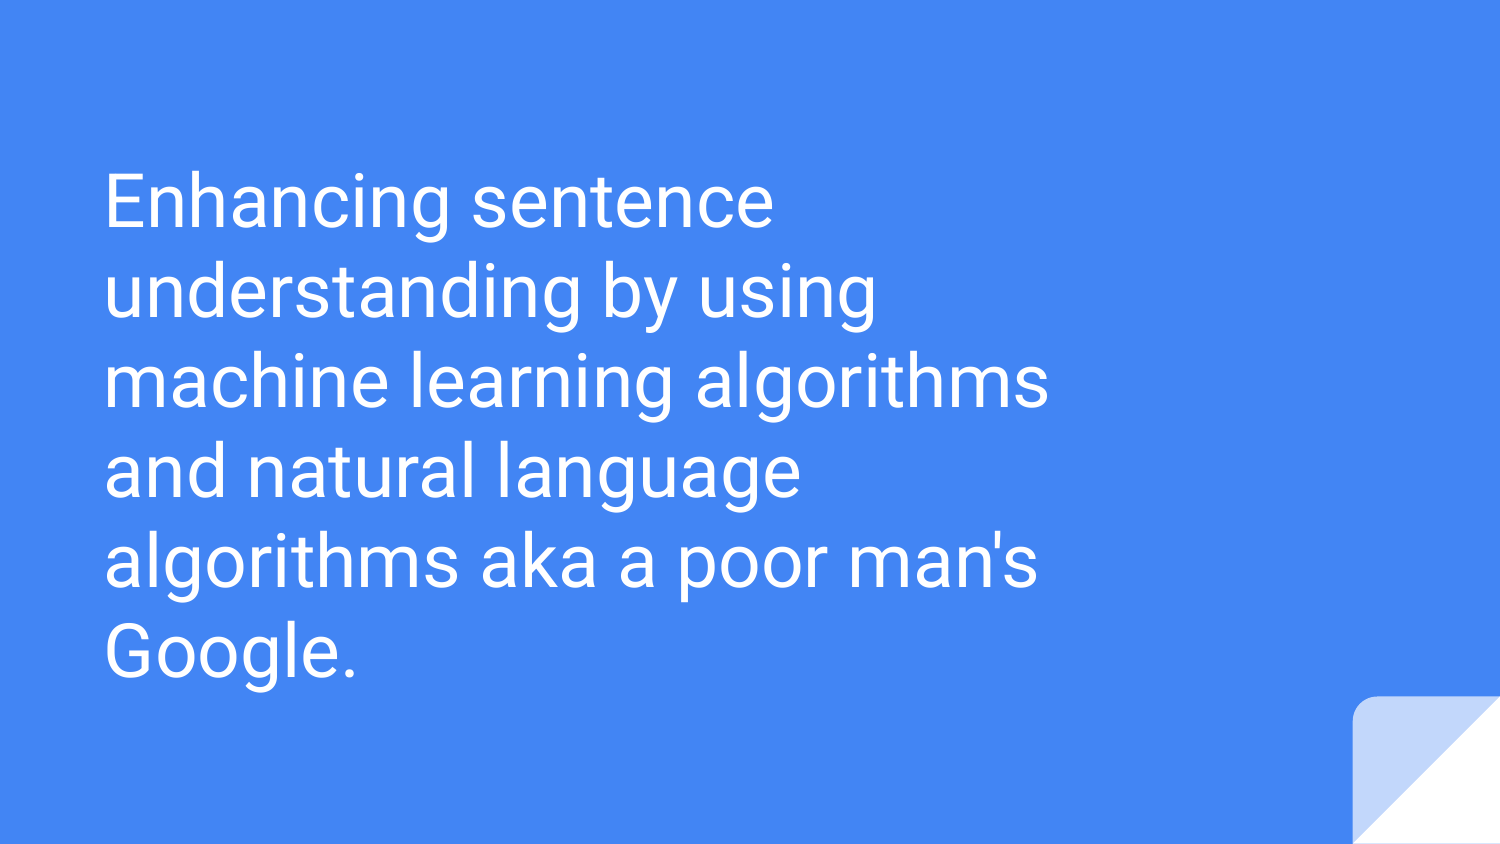

Enhancing sentence understanding by using machine learning algorithms and natural language algorithms aka a poor man's Google.